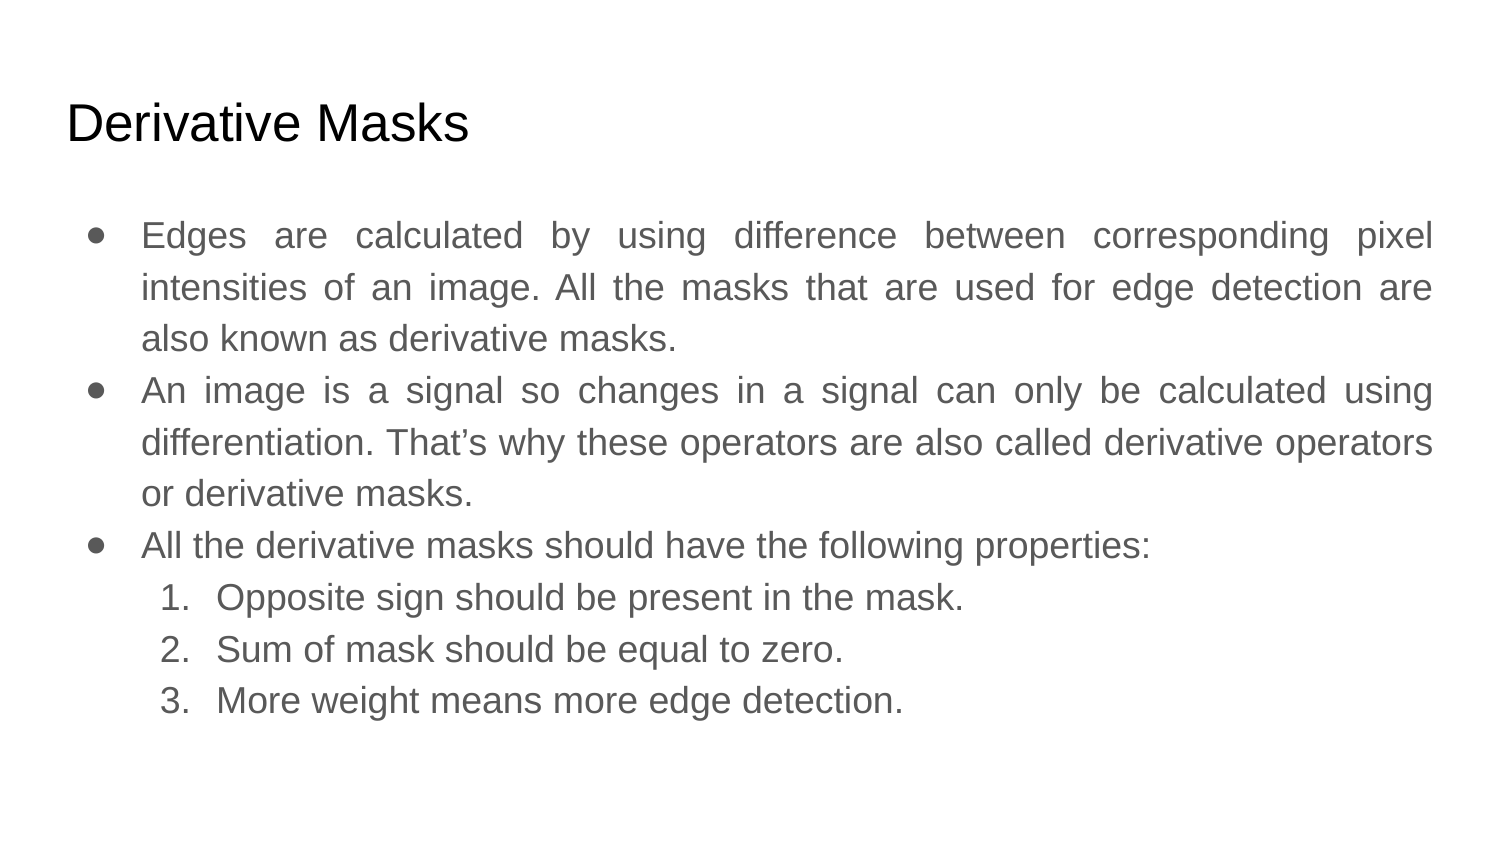

# Derivative Masks
Edges are calculated by using difference between corresponding pixel intensities of an image. All the masks that are used for edge detection are also known as derivative masks.
An image is a signal so changes in a signal can only be calculated using differentiation. That’s why these operators are also called derivative operators or derivative masks.
All the derivative masks should have the following properties:
Opposite sign should be present in the mask.
Sum of mask should be equal to zero.
More weight means more edge detection.